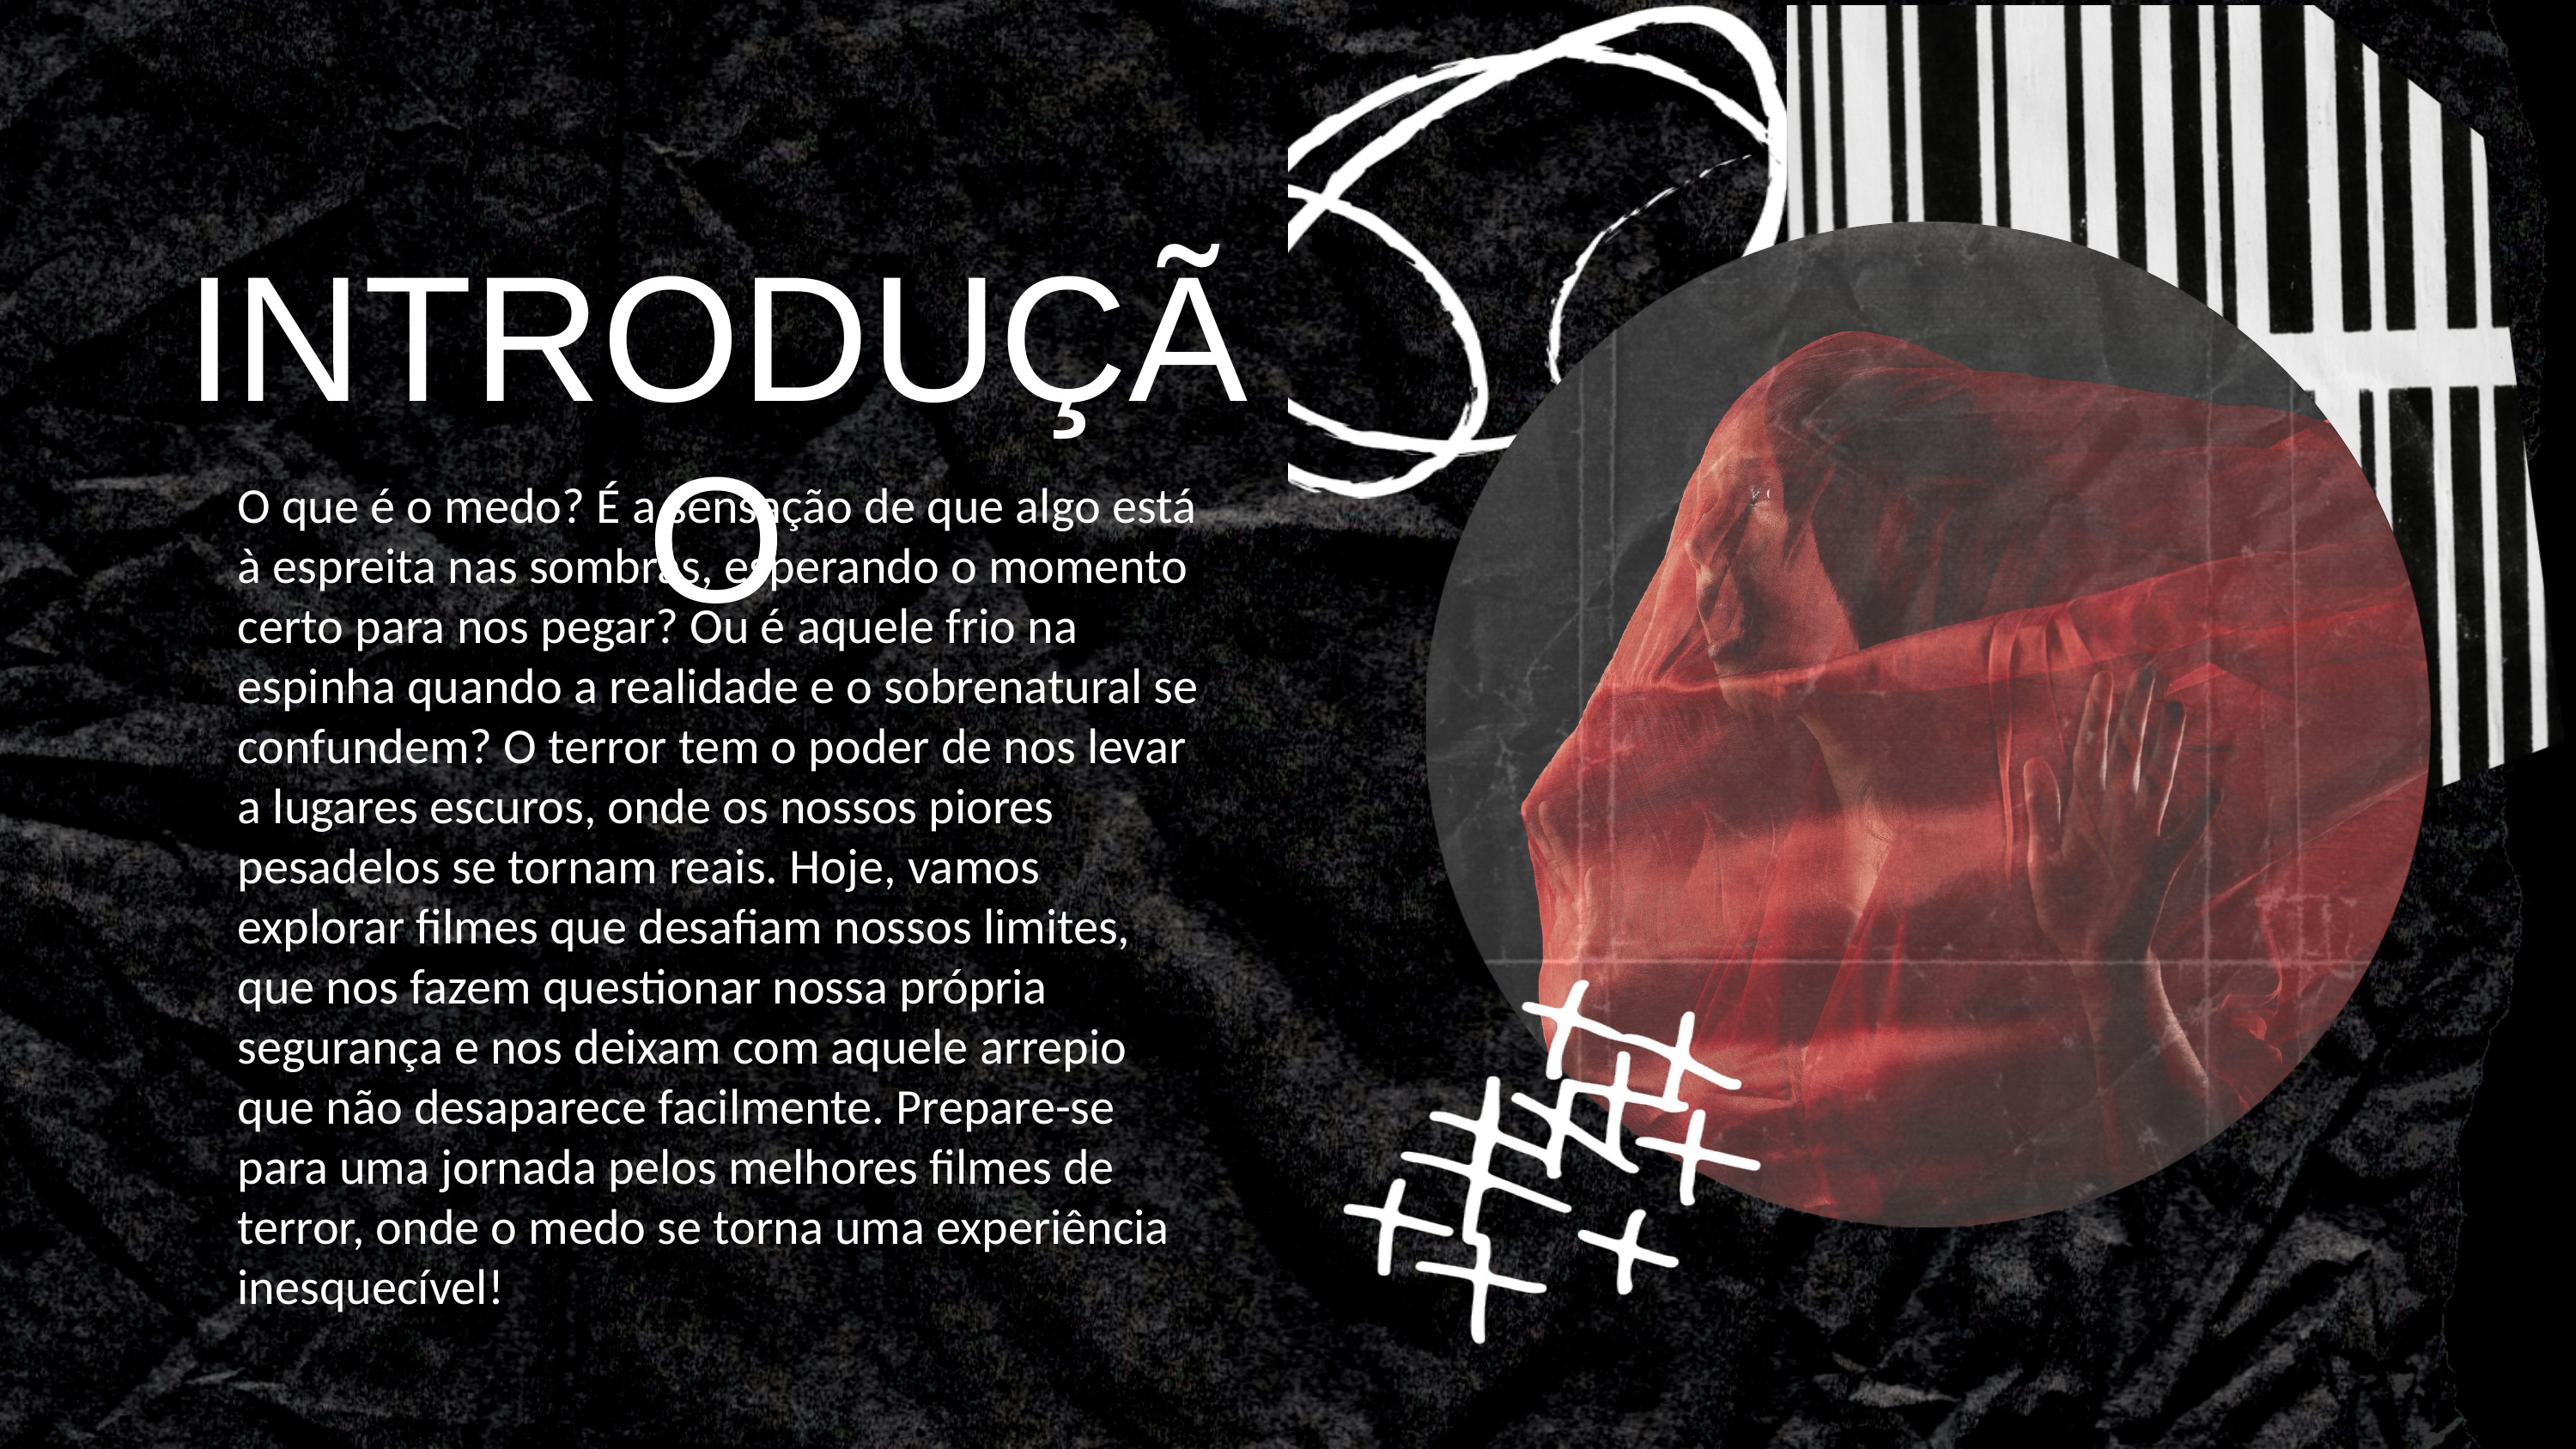

INTRODUÇÃO
O que é o medo? É a sensação de que algo está à espreita nas sombras, esperando o momento certo para nos pegar? Ou é aquele frio na espinha quando a realidade e o sobrenatural se confundem? O terror tem o poder de nos levar a lugares escuros, onde os nossos piores pesadelos se tornam reais. Hoje, vamos explorar filmes que desafiam nossos limites, que nos fazem questionar nossa própria segurança e nos deixam com aquele arrepio que não desaparece facilmente. Prepare-se para uma jornada pelos melhores filmes de terror, onde o medo se torna uma experiência inesquecível!